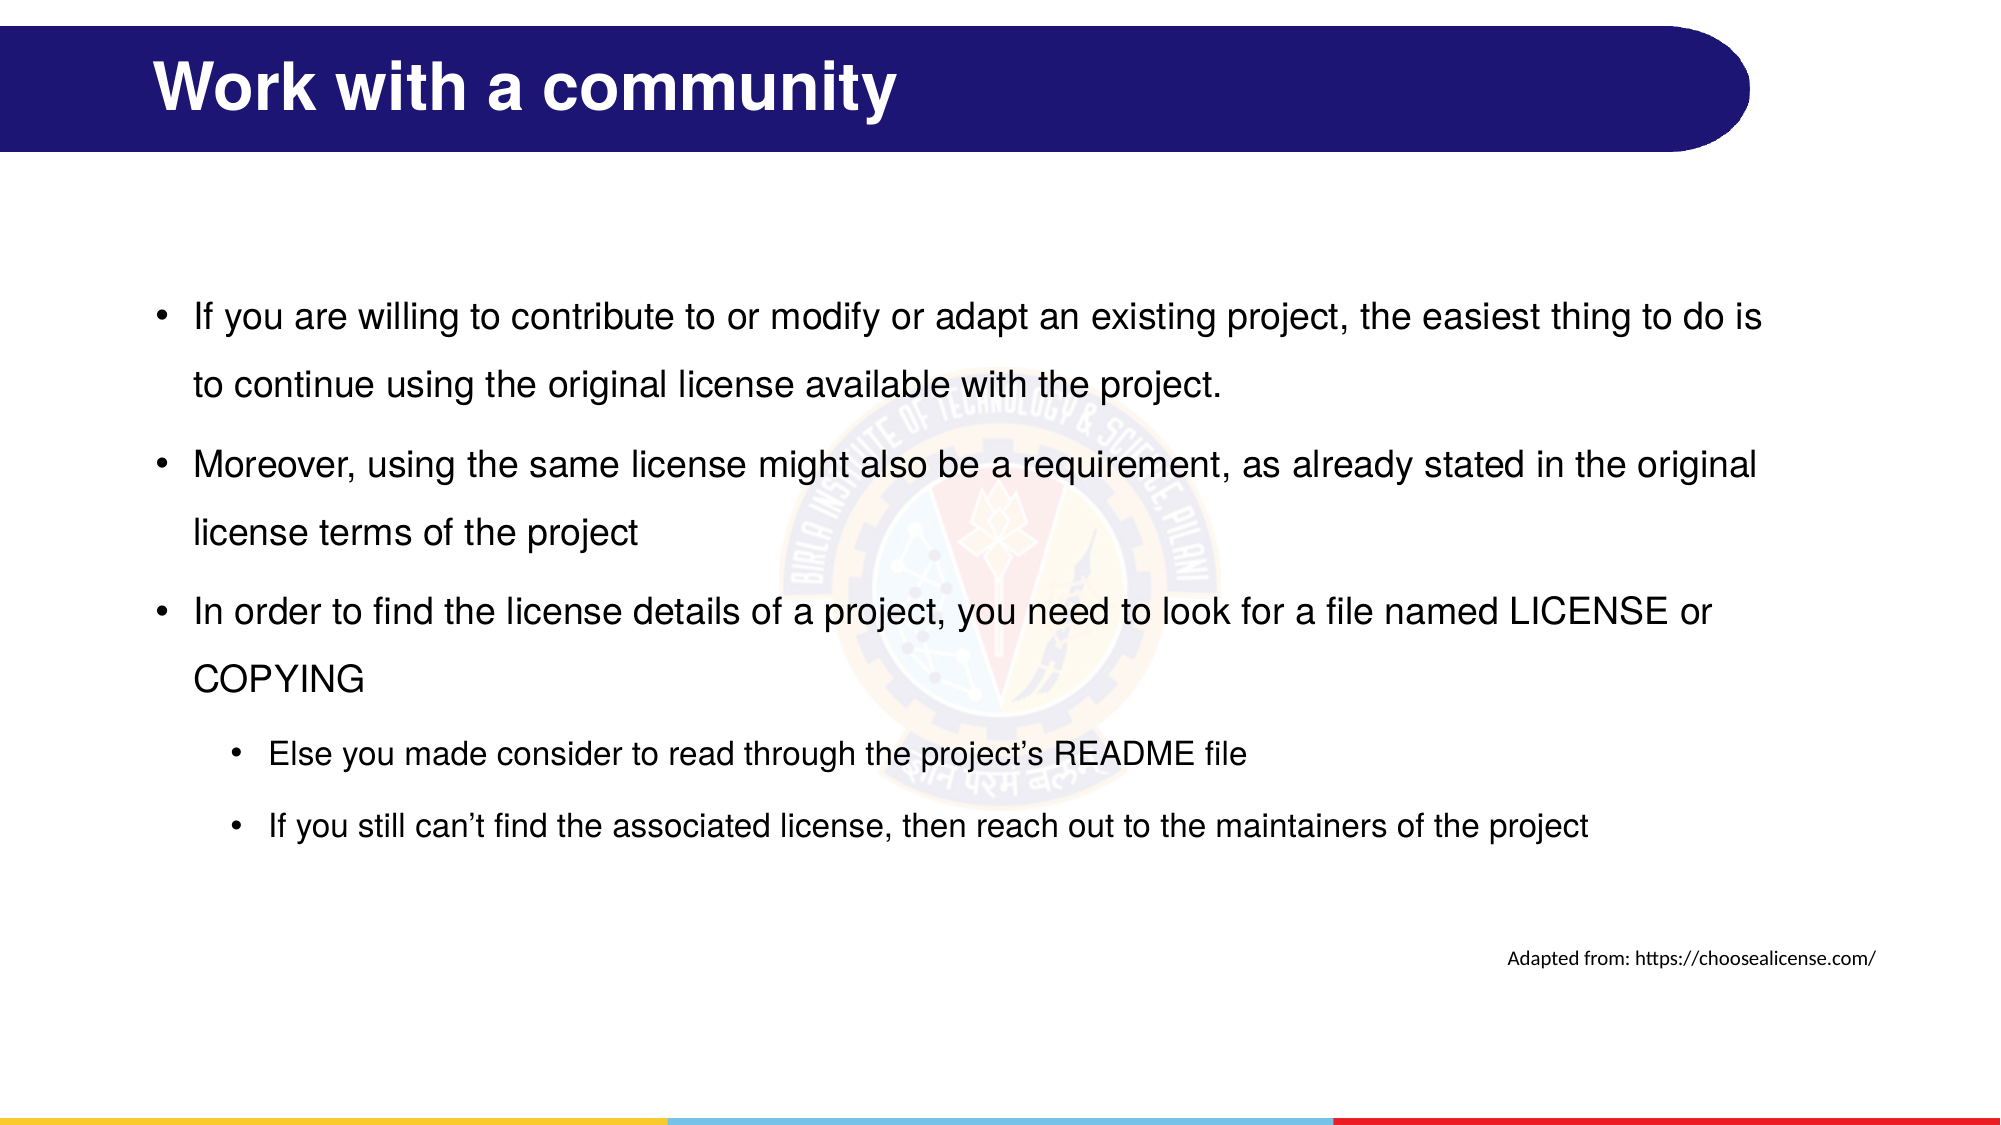

# Work with a community

If you are willing to contribute to or modify or adapt an existing project, the easiest thing to do is to continue using the original license available with the project.
Moreover, using the same license might also be a requirement, as already stated in the original license terms of the project
In order to find the license details of a project, you need to look for a file named LICENSE or COPYING
Else you made consider to read through the project’s README file
If you still can’t find the associated license, then reach out to the maintainers of the project
Adapted from: https://choosealicense.com/